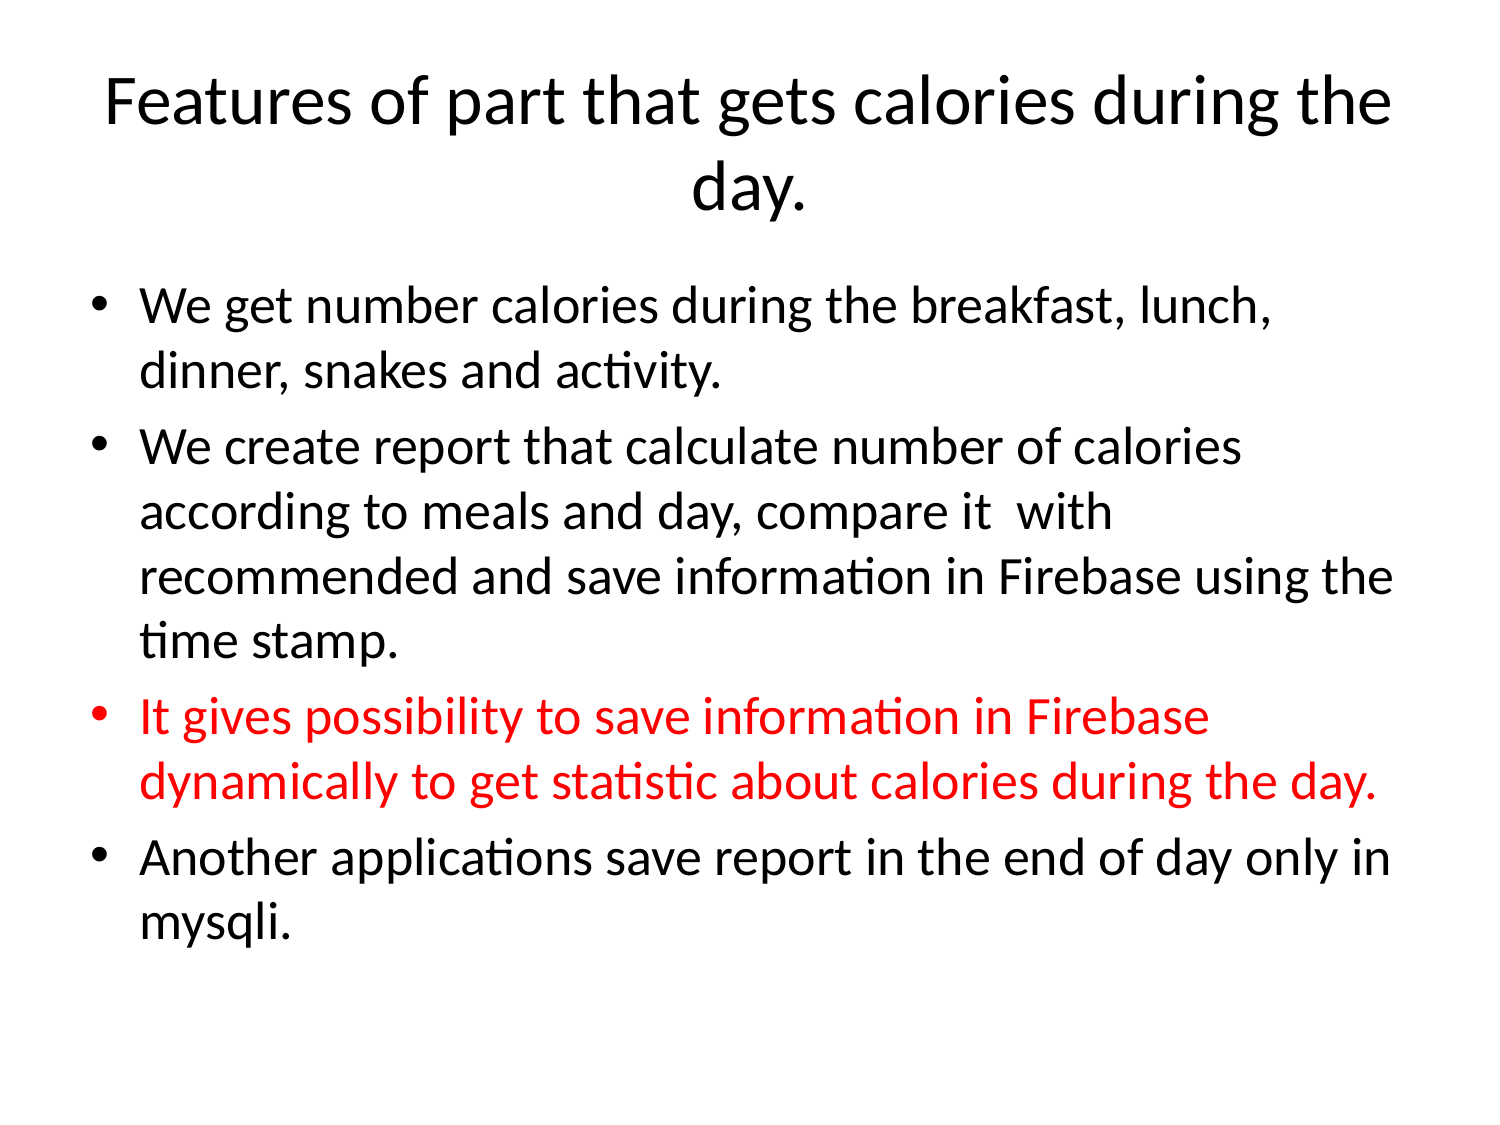

# Features of part that gets calories during the day.
We get number calories during the breakfast, lunch, dinner, snakes and activity.
We create report that calculate number of calories according to meals and day, compare it  with recommended and save information in Firebase using the time stamp.
It gives possibility to save information in Firebase dynamically to get statistic about calories during the day.
Another applications save report in the end of day only in mysqli.